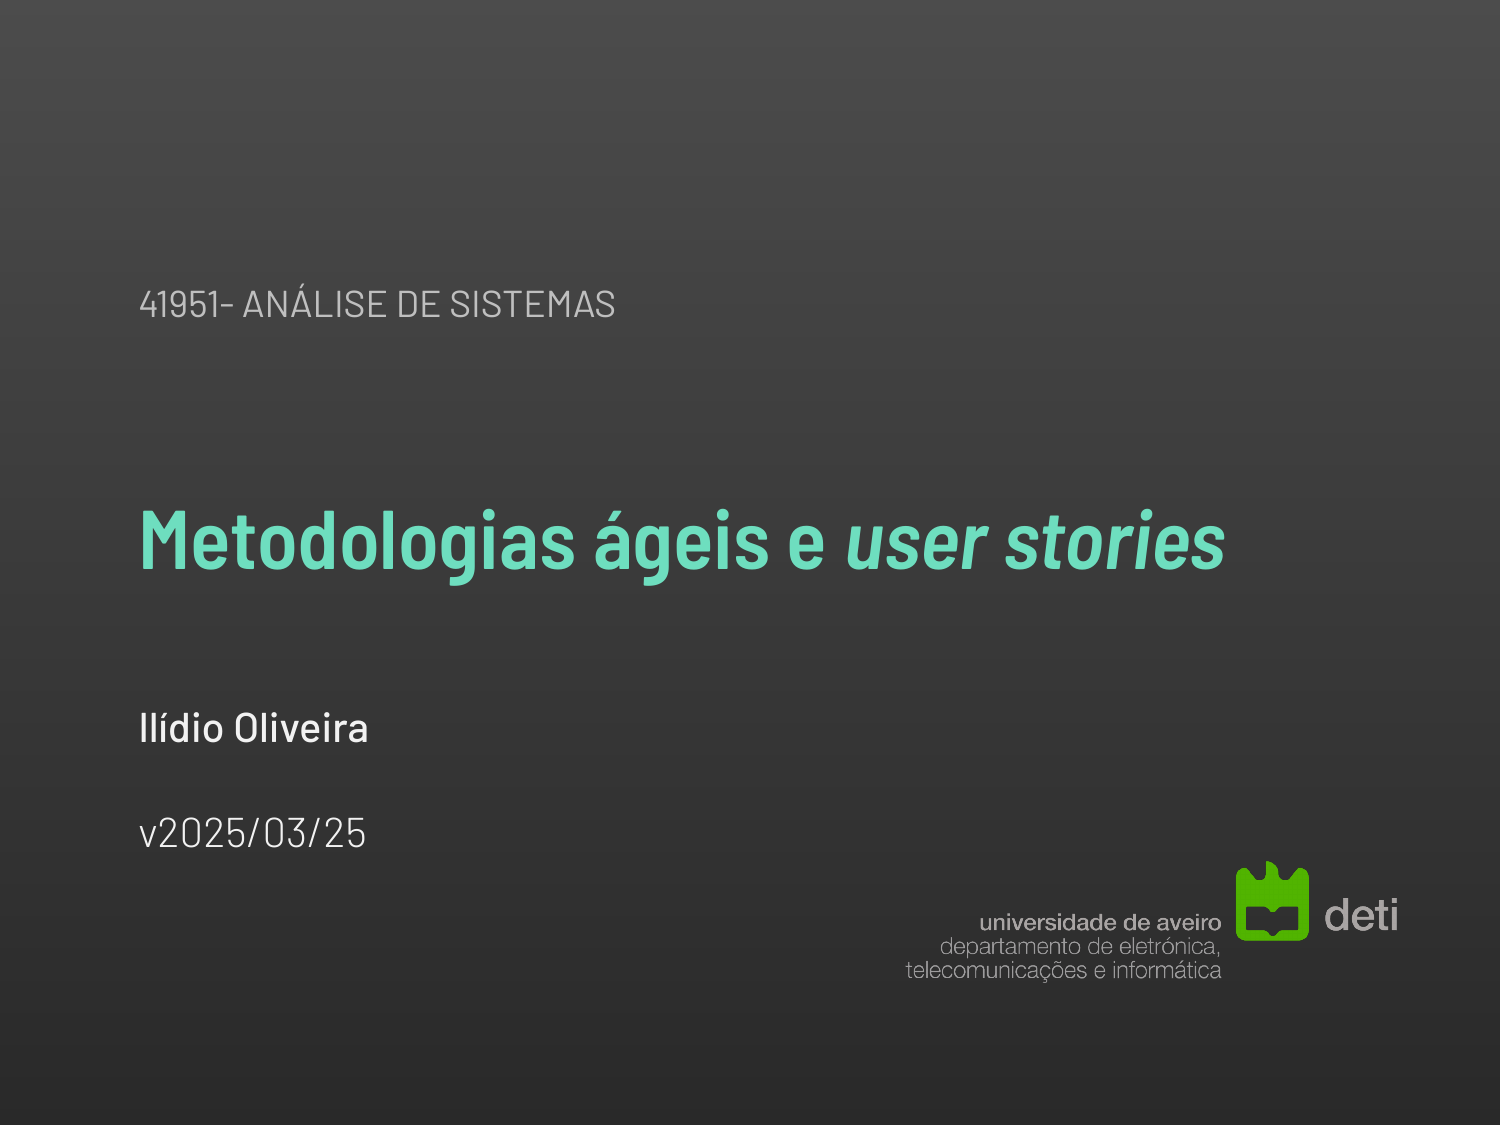

41951- ANÁLISE DE SISTEMAS
# Metodologias ágeis e user stories
Ilídio Oliveira
v2025/03/25